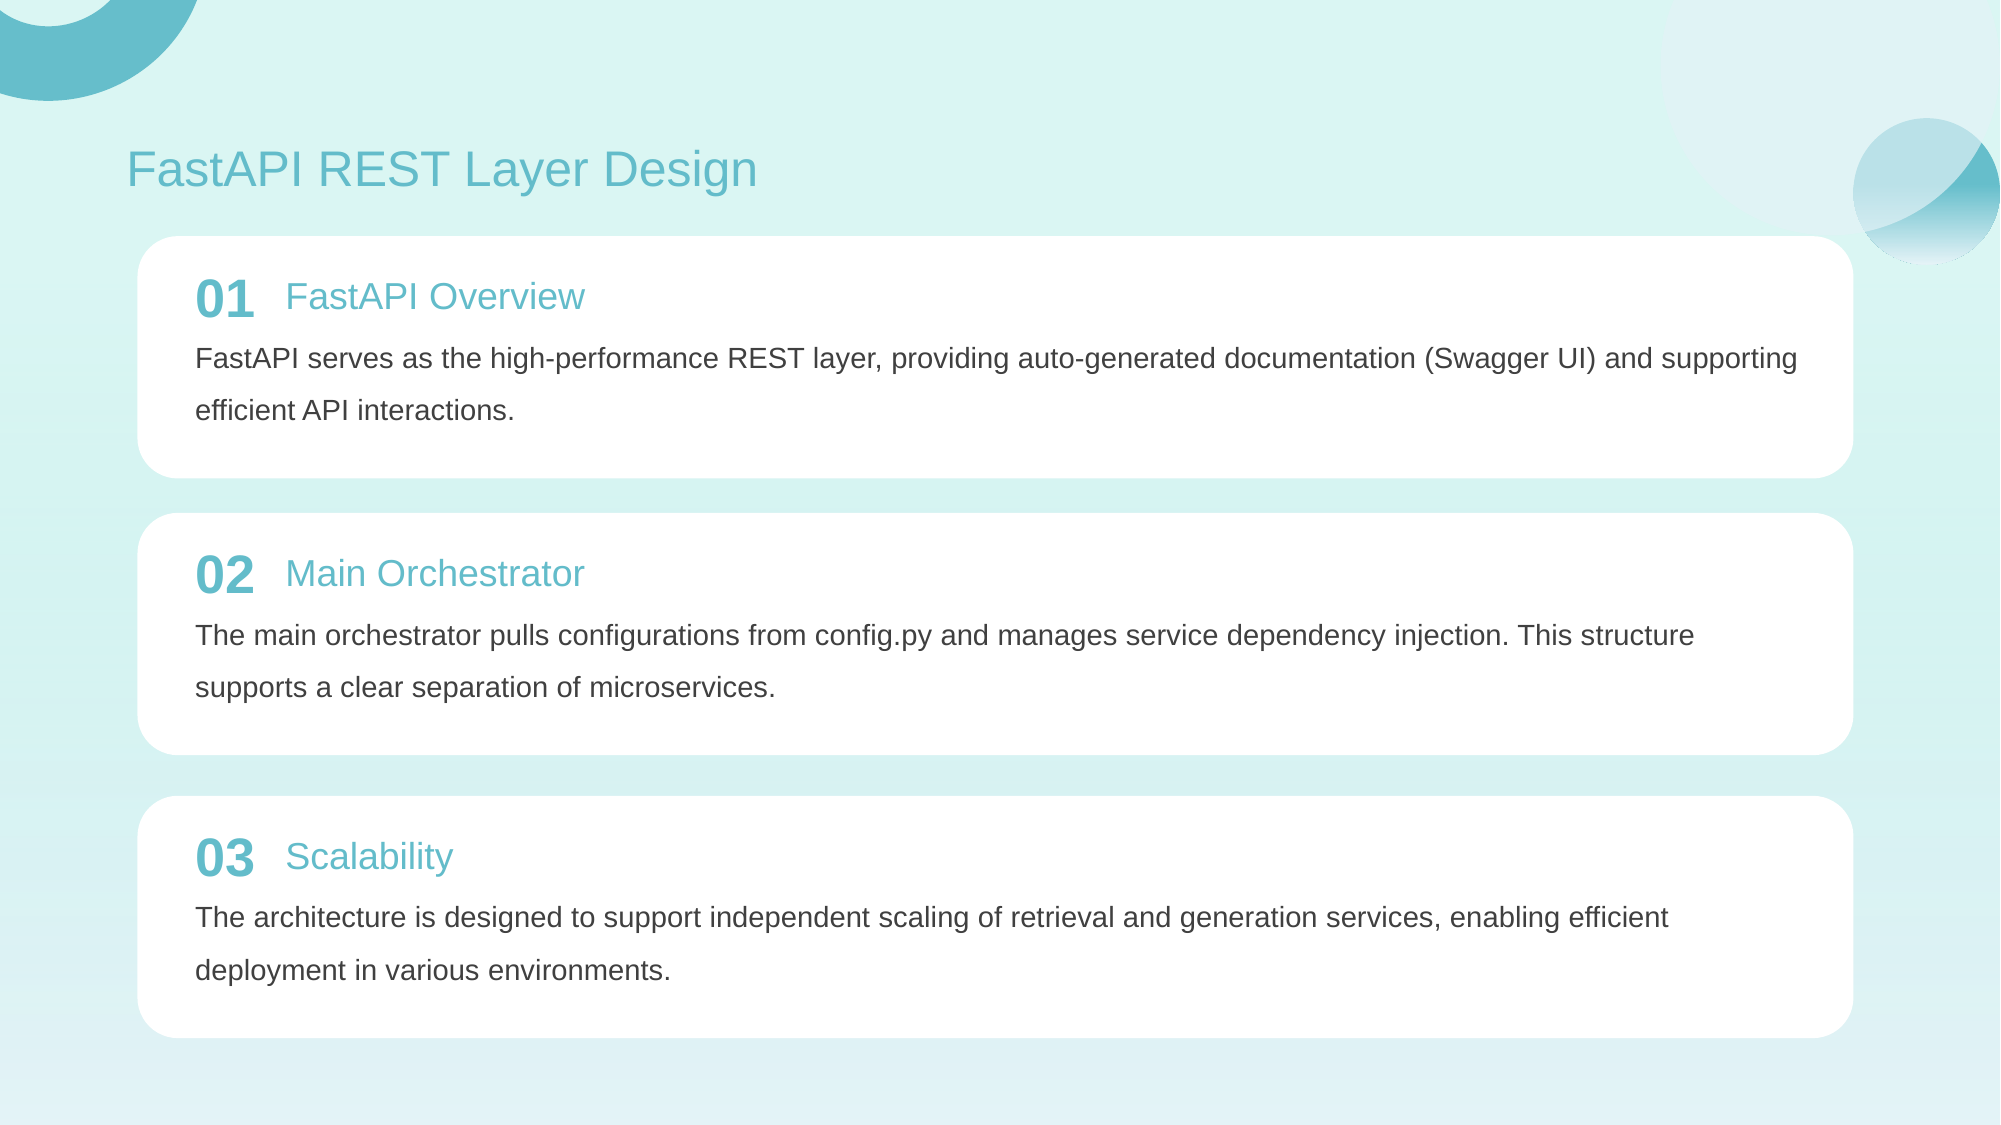

FastAPI REST Layer Design

01
FastAPI Overview
FastAPI serves as the high-performance REST layer, providing auto-generated documentation (Swagger UI) and supporting efficient API interactions.

02
Main Orchestrator
The main orchestrator pulls configurations from config.py and manages service dependency injection. This structure supports a clear separation of microservices.

03
Scalability
The architecture is designed to support independent scaling of retrieval and generation services, enabling efficient deployment in various environments.